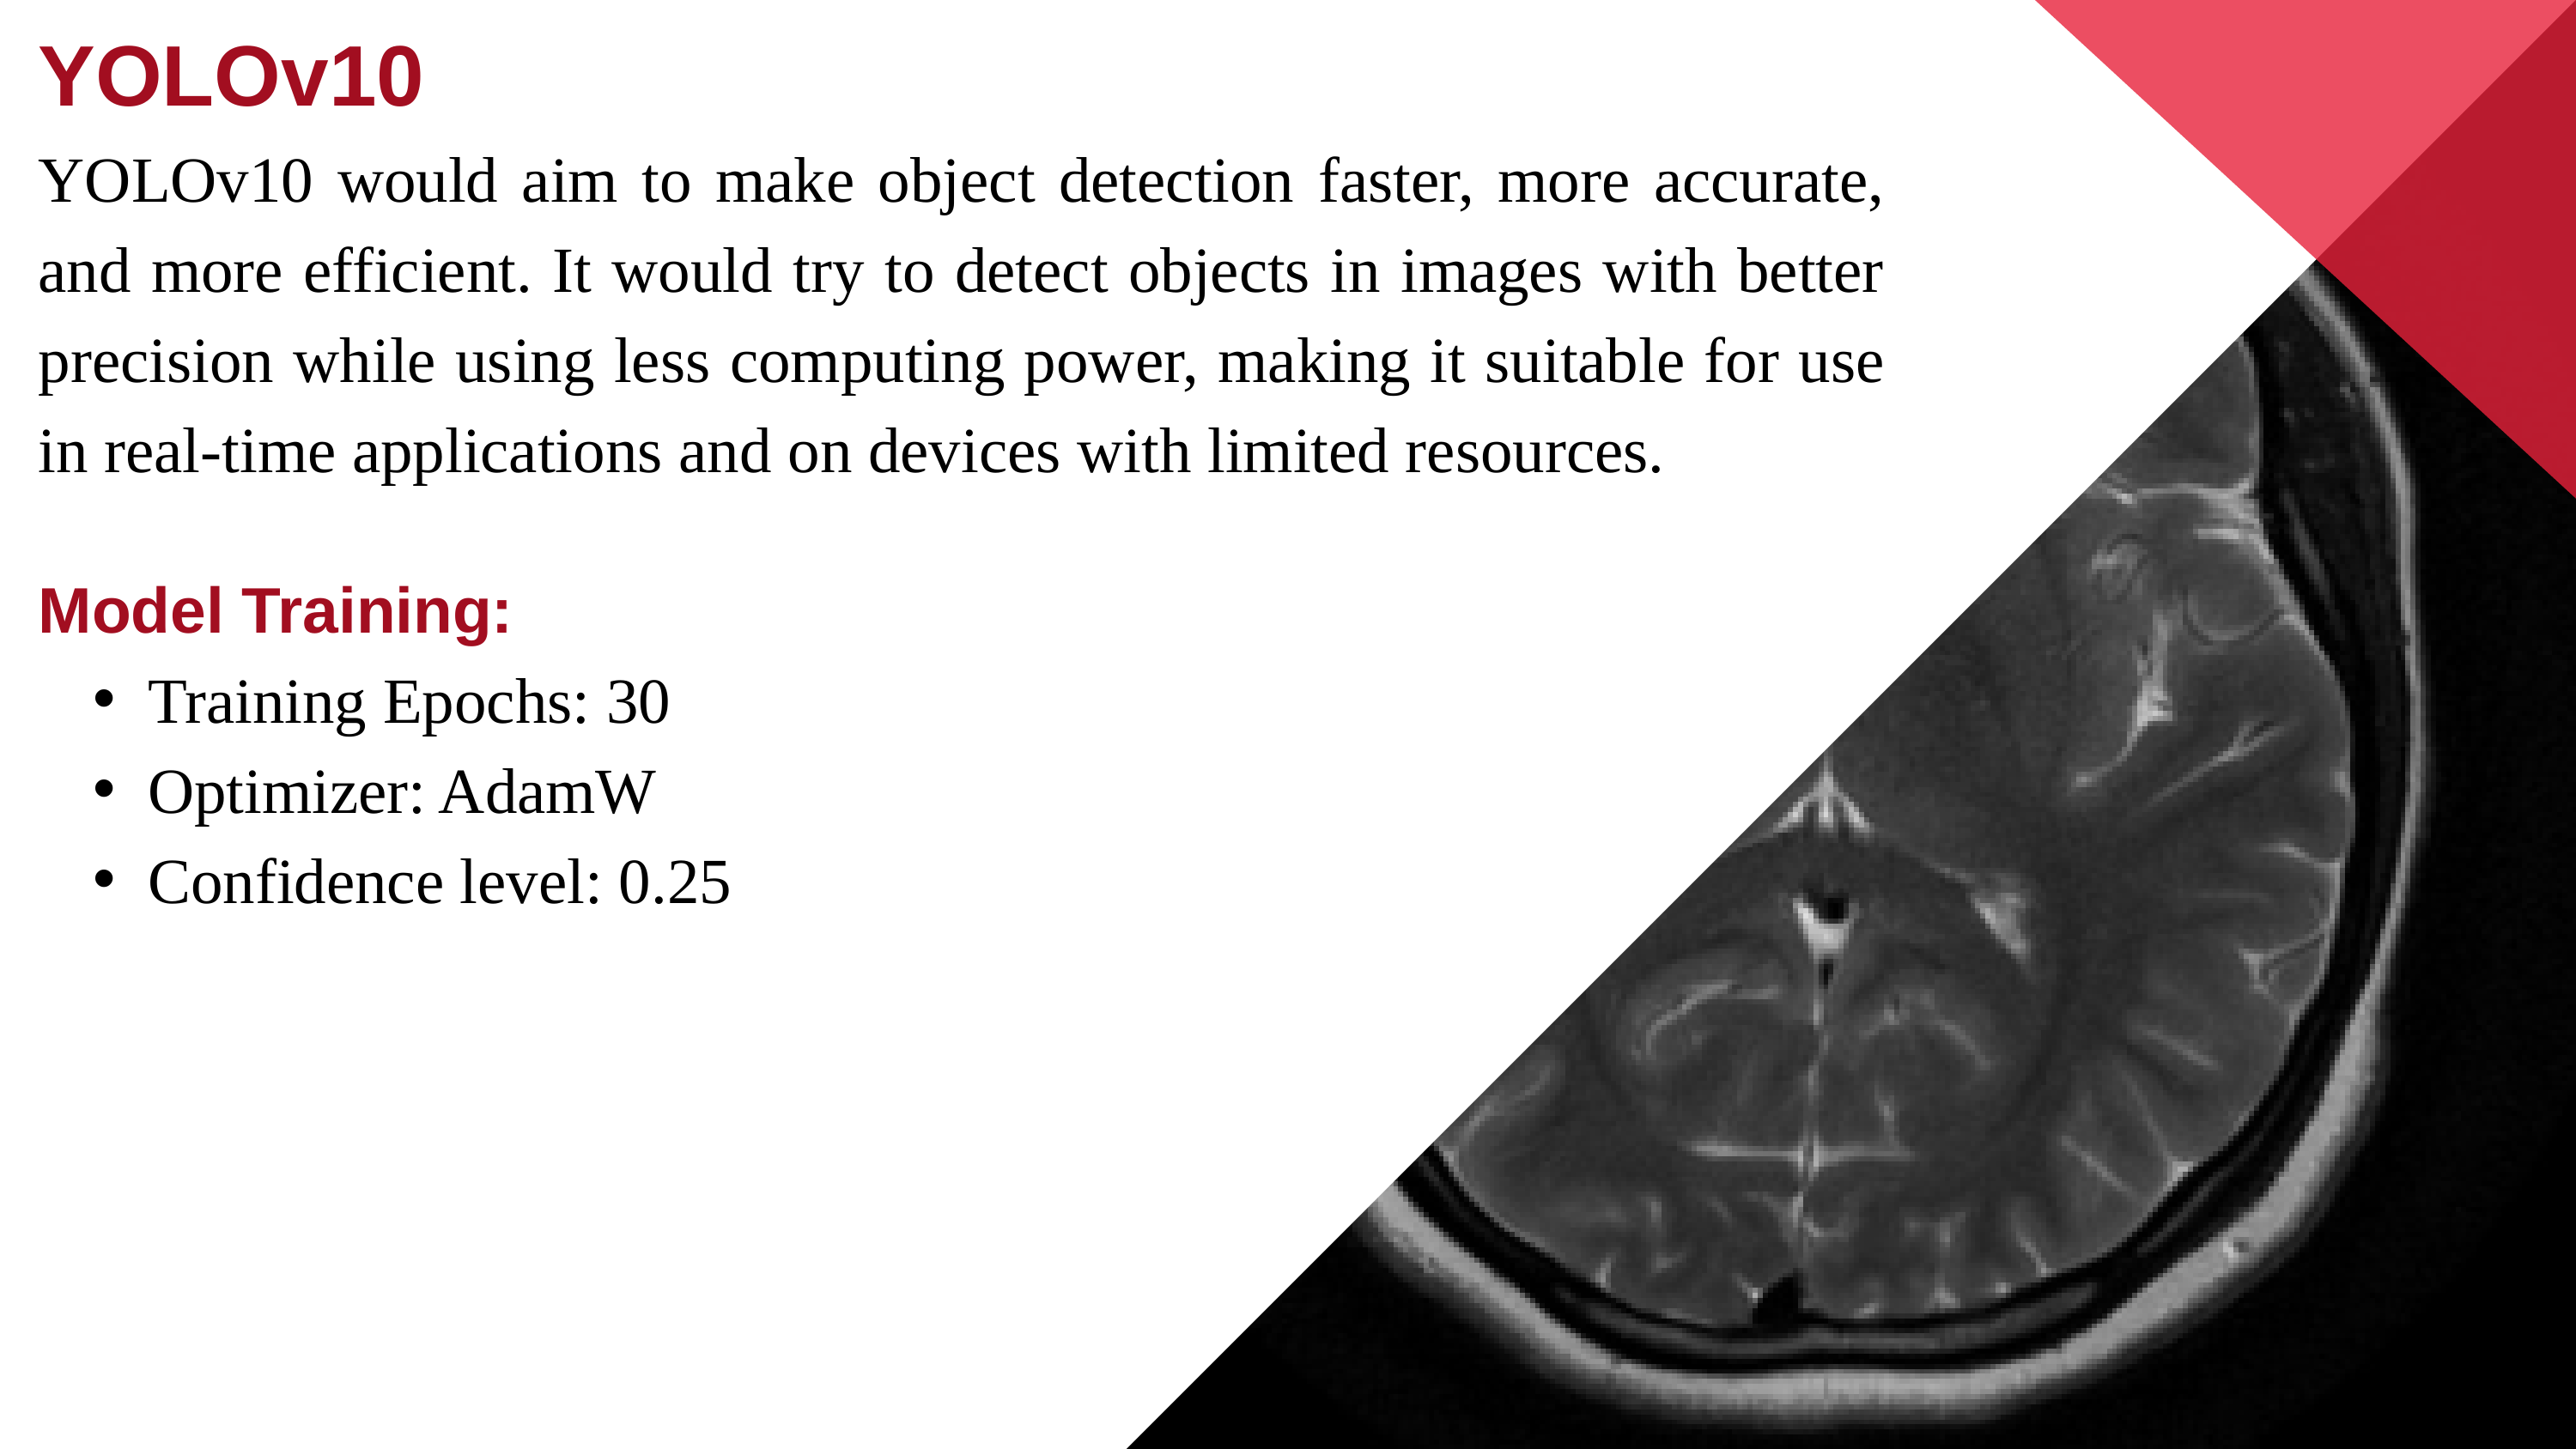

YOLOv10
YOLOv10 would aim to make object detection faster, more accurate, and more efficient. It would try to detect objects in images with better precision while using less computing power, making it suitable for use in real-time applications and on devices with limited resources.

Model Training:
Training Epochs: 30
Optimizer: AdamW
Confidence level: 0.25